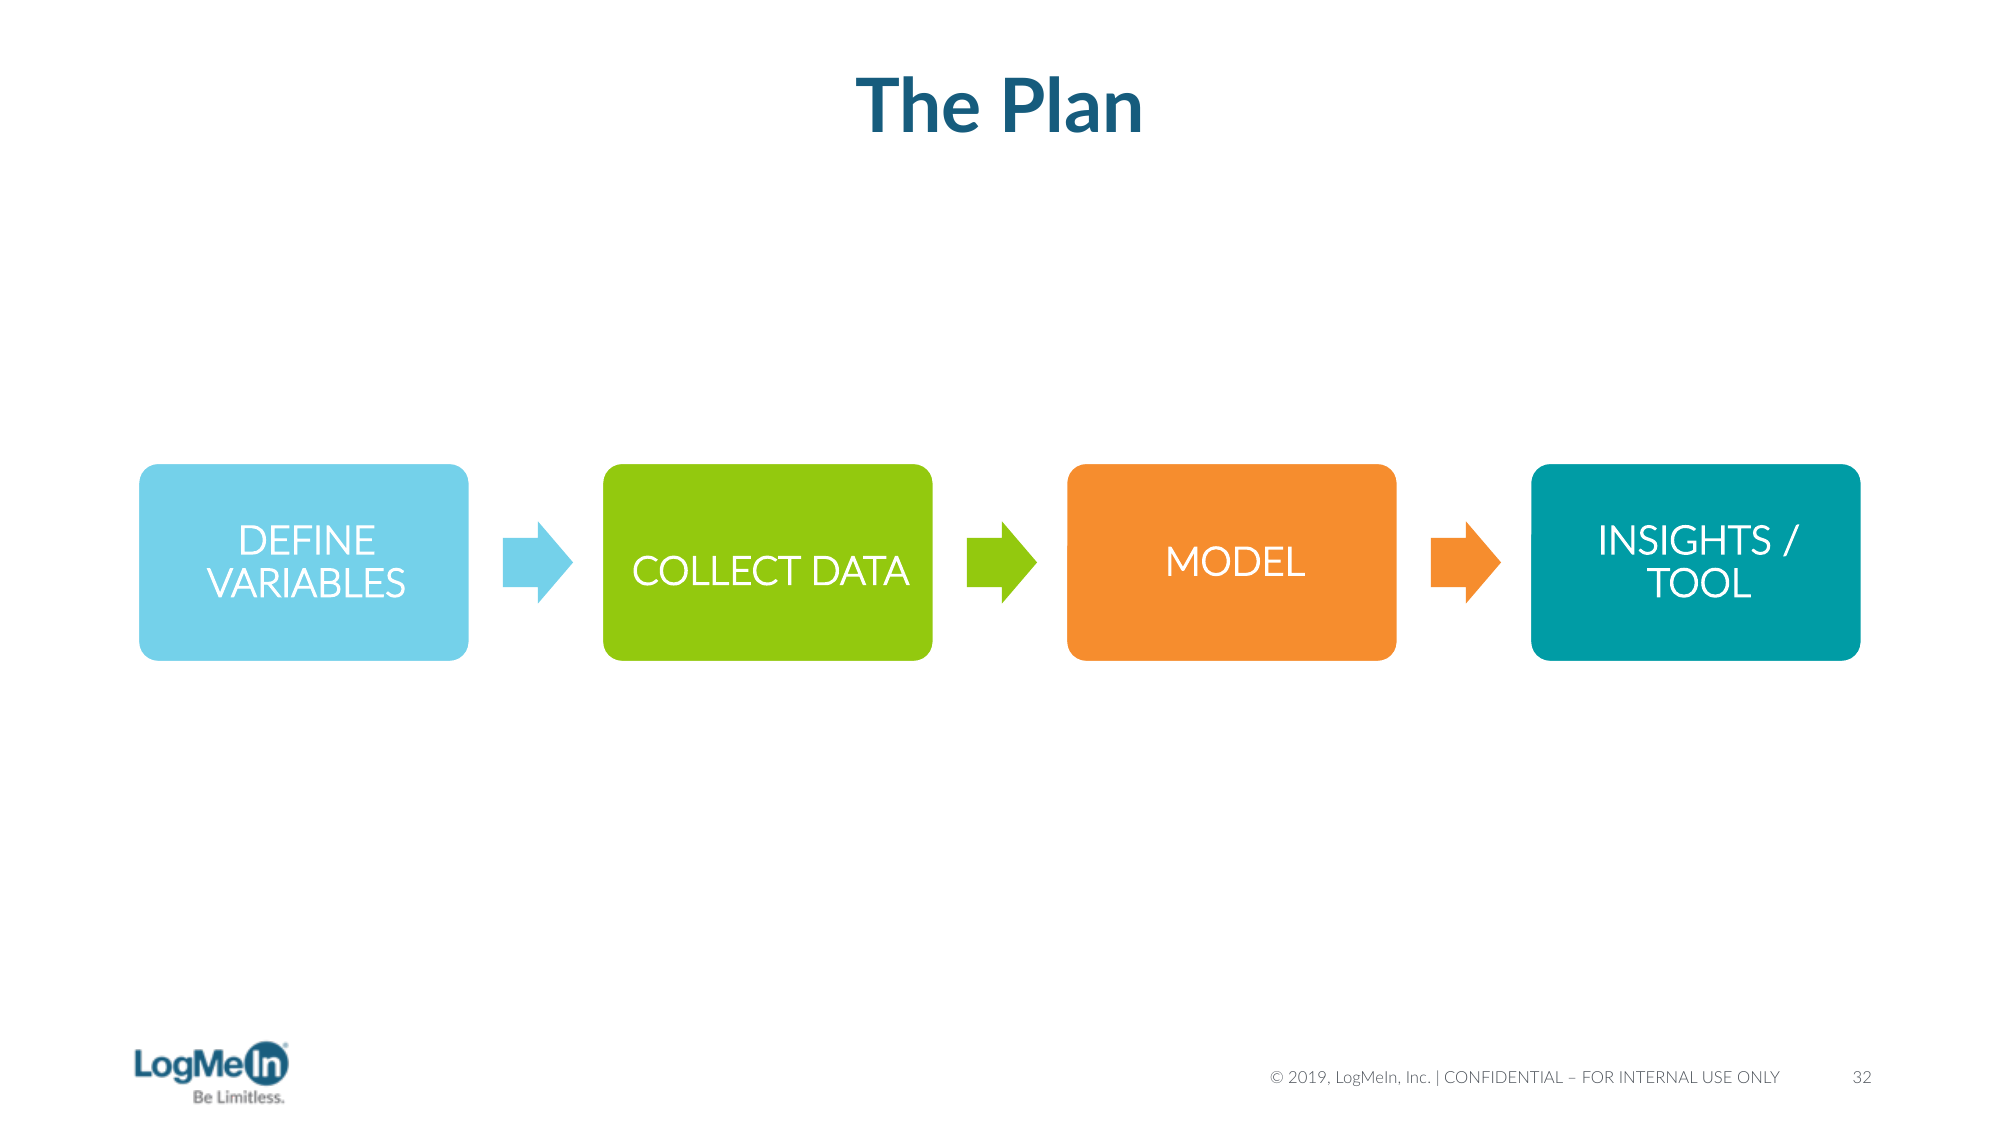

# The Plan
DEFINE VARIABLES

COLLECT DATA

MODEL

INSIGHTS / TOOL